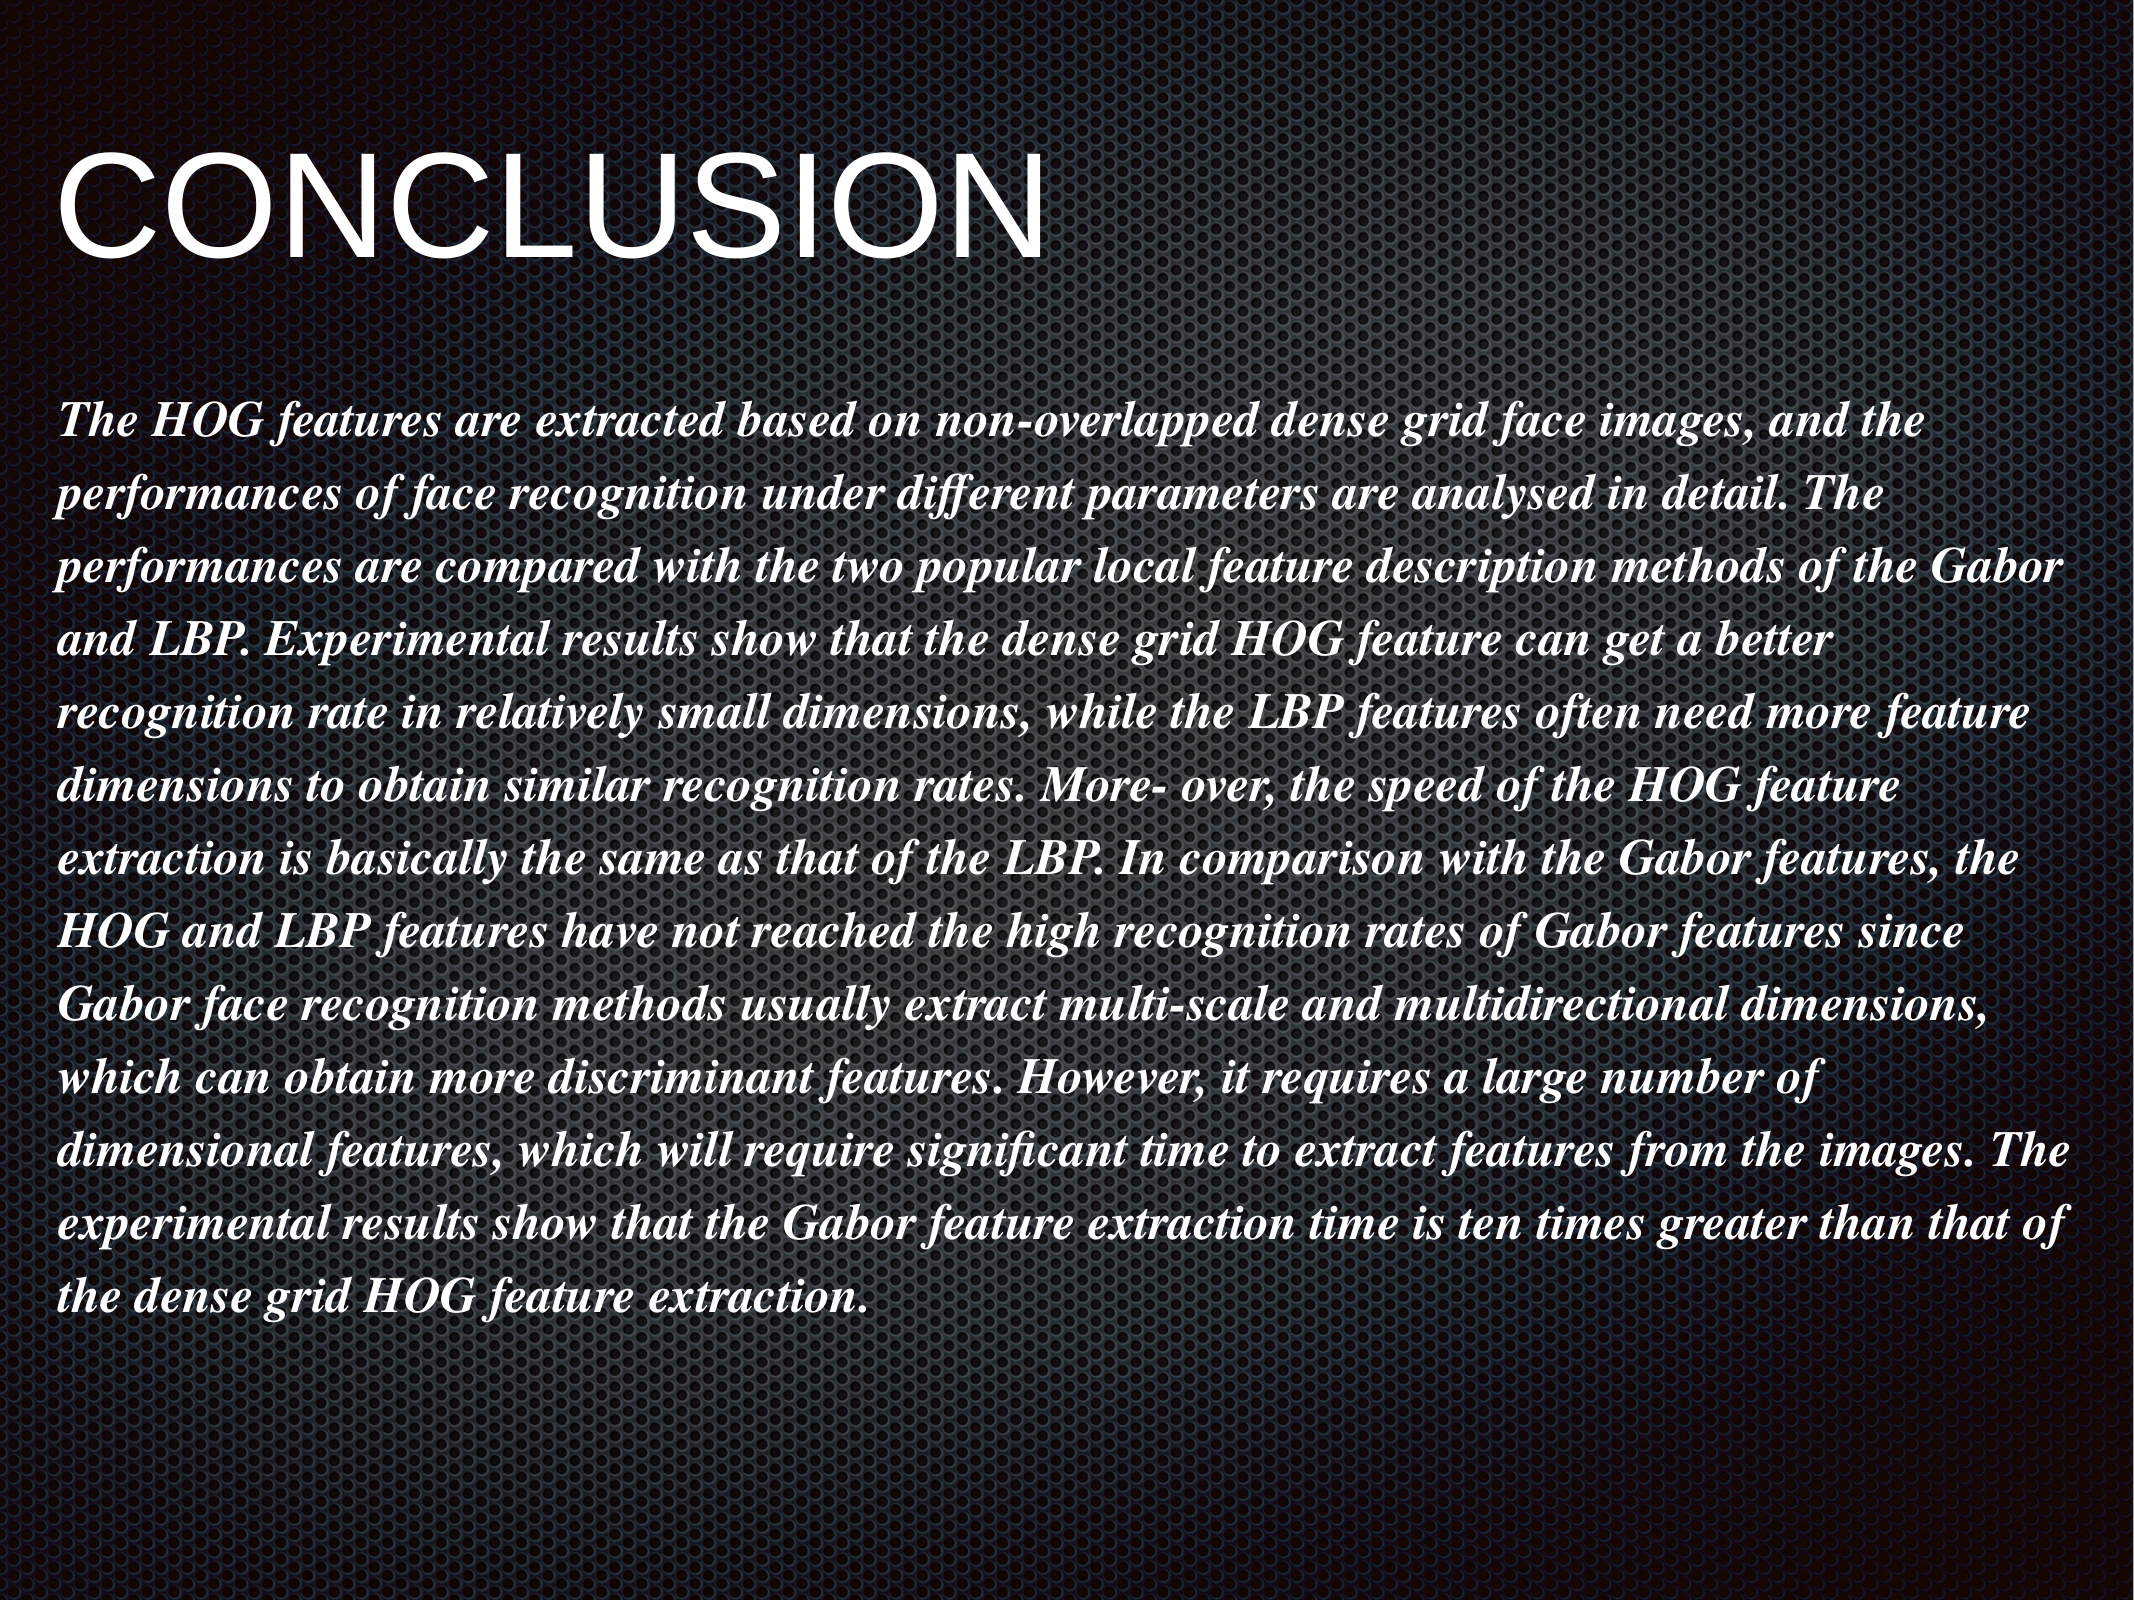

# CONCLUSION
The HOG features are extracted based on non-overlapped dense grid face images, and the performances of face recognition under different parameters are analysed in detail. The performances are compared with the two popular local feature description methods of the Gabor and LBP. Experimental results show that the dense grid HOG feature can get a better recognition rate in relatively small dimensions, while the LBP features often need more feature dimensions to obtain similar recognition rates. More- over, the speed of the HOG feature extraction is basically the same as that of the LBP. In comparison with the Gabor features, the HOG and LBP features have not reached the high recognition rates of Gabor features since Gabor face recognition methods usually extract multi-scale and multidirectional dimensions, which can obtain more discriminant features. However, it requires a large number of dimensional features, which will require significant time to extract features from the images. The experimental results show that the Gabor feature extraction time is ten times greater than that of the dense grid HOG feature extraction.